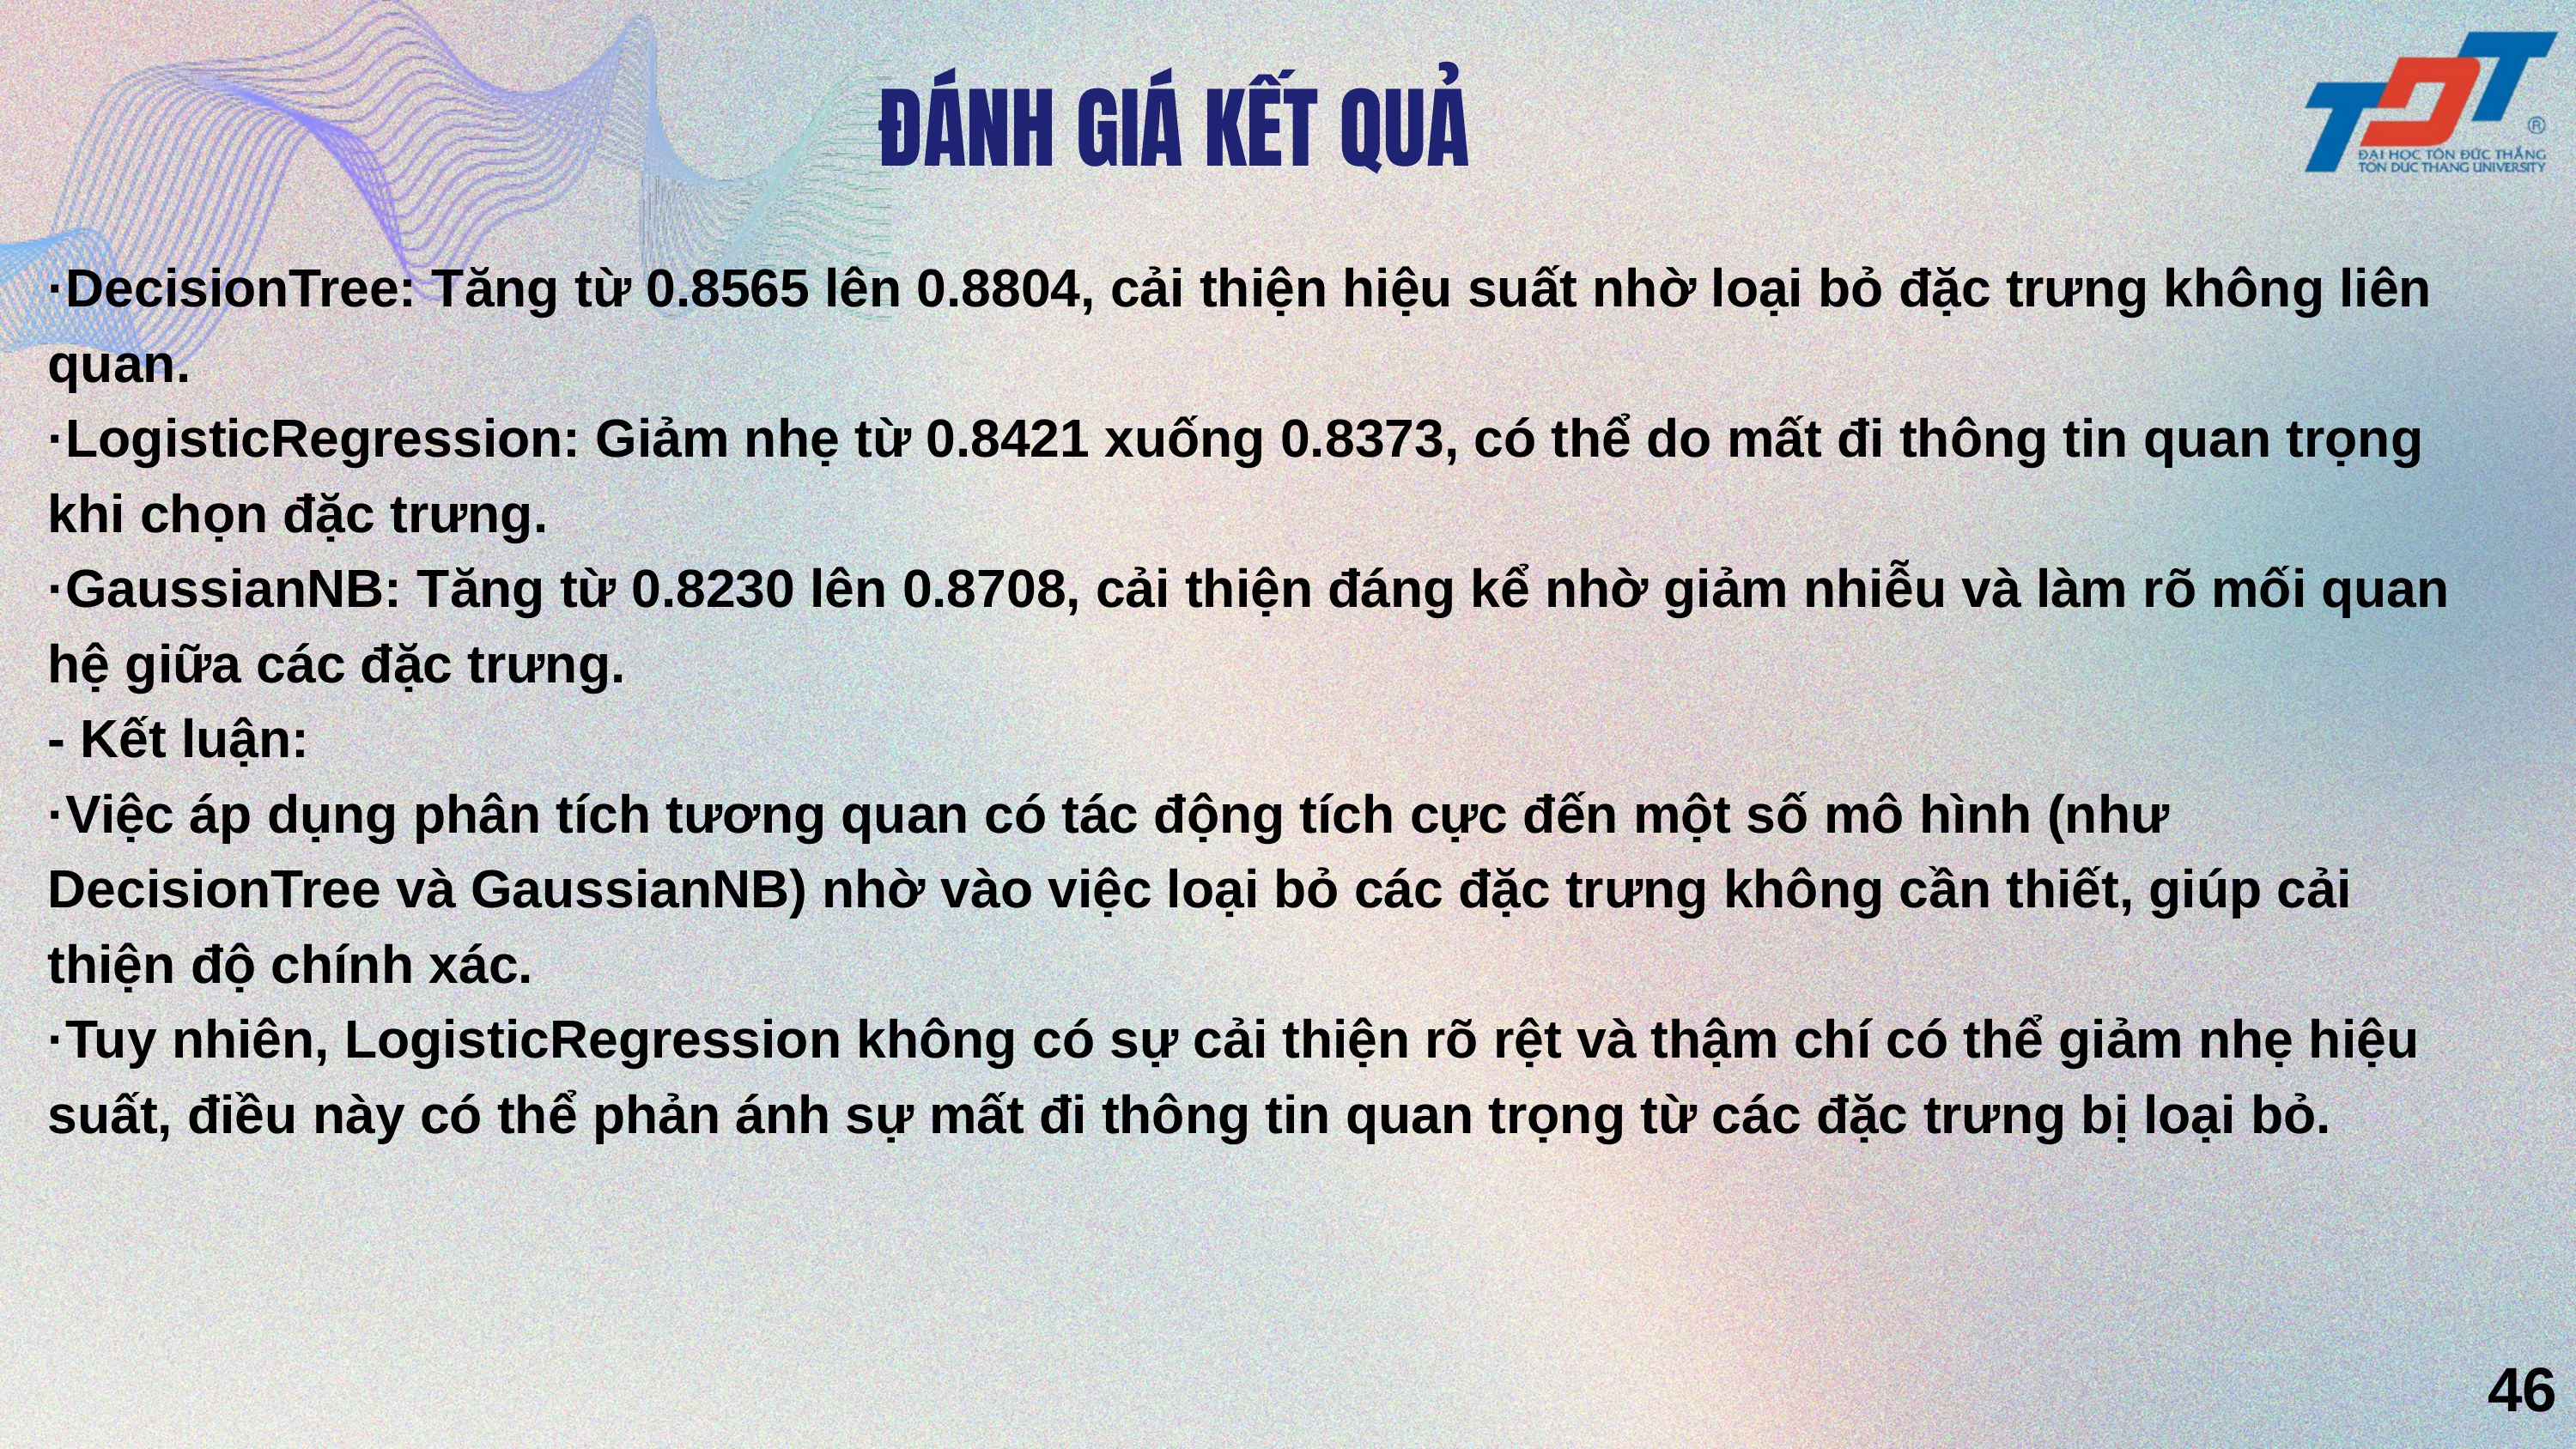

ĐÁNH GIÁ KẾT QUẢ
·DecisionTree: Tăng từ 0.8565 lên 0.8804, cải thiện hiệu suất nhờ loại bỏ đặc trưng không liên quan.
·LogisticRegression: Giảm nhẹ từ 0.8421 xuống 0.8373, có thể do mất đi thông tin quan trọng khi chọn đặc trưng.
·GaussianNB: Tăng từ 0.8230 lên 0.8708, cải thiện đáng kể nhờ giảm nhiễu và làm rõ mối quan hệ giữa các đặc trưng.
- Kết luận:
·Việc áp dụng phân tích tương quan có tác động tích cực đến một số mô hình (như DecisionTree và GaussianNB) nhờ vào việc loại bỏ các đặc trưng không cần thiết, giúp cải thiện độ chính xác.
·Tuy nhiên, LogisticRegression không có sự cải thiện rõ rệt và thậm chí có thể giảm nhẹ hiệu suất, điều này có thể phản ánh sự mất đi thông tin quan trọng từ các đặc trưng bị loại bỏ.

46